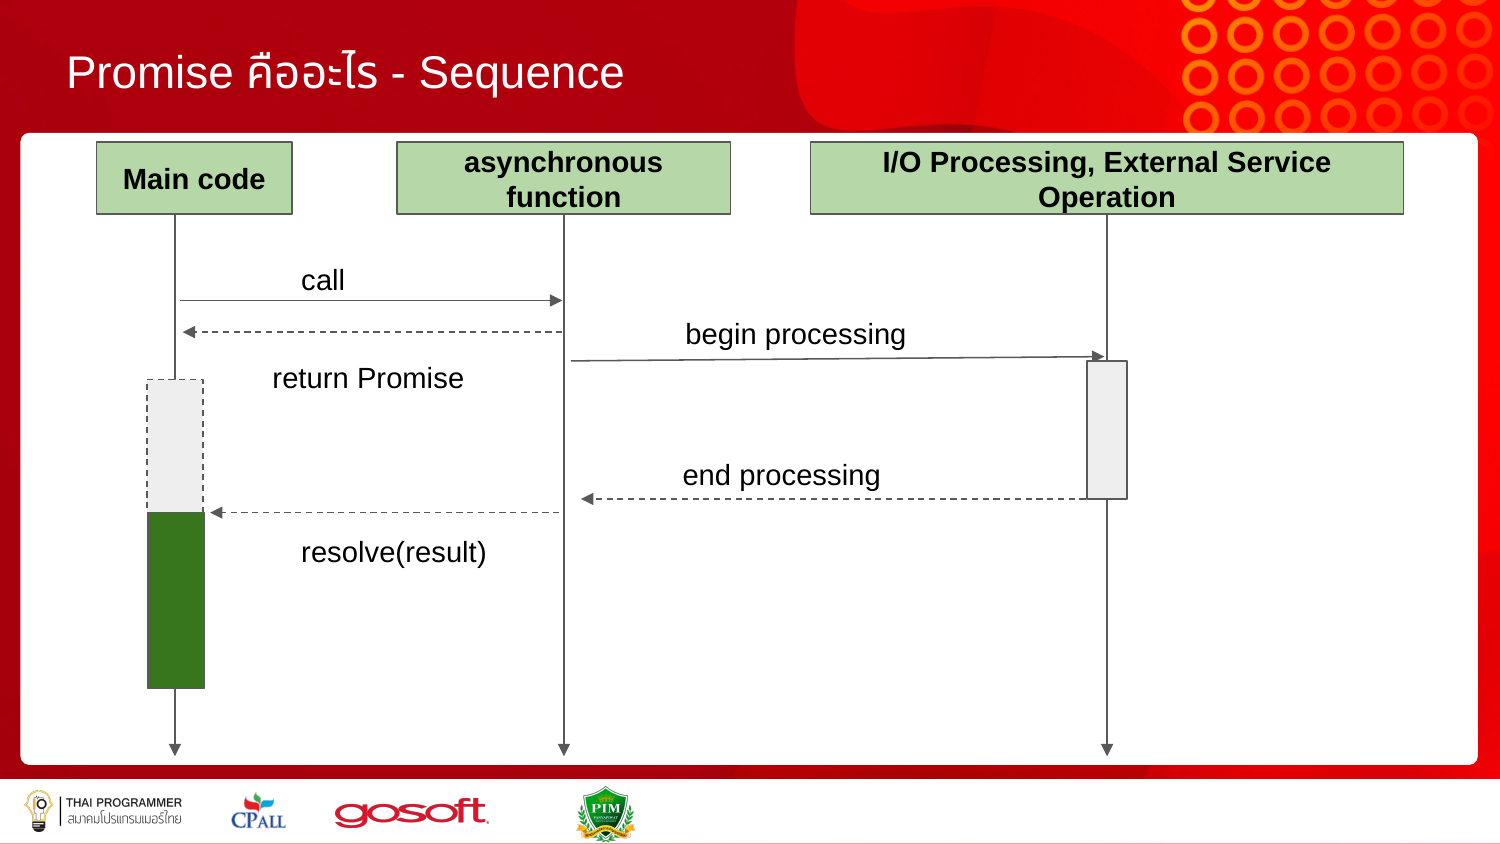

# Promise คืออะไร - Sequence
Main code
asynchronous function
I/O Processing, External Service Operation
call
begin processing
return Promise

end processing

resolve(result)